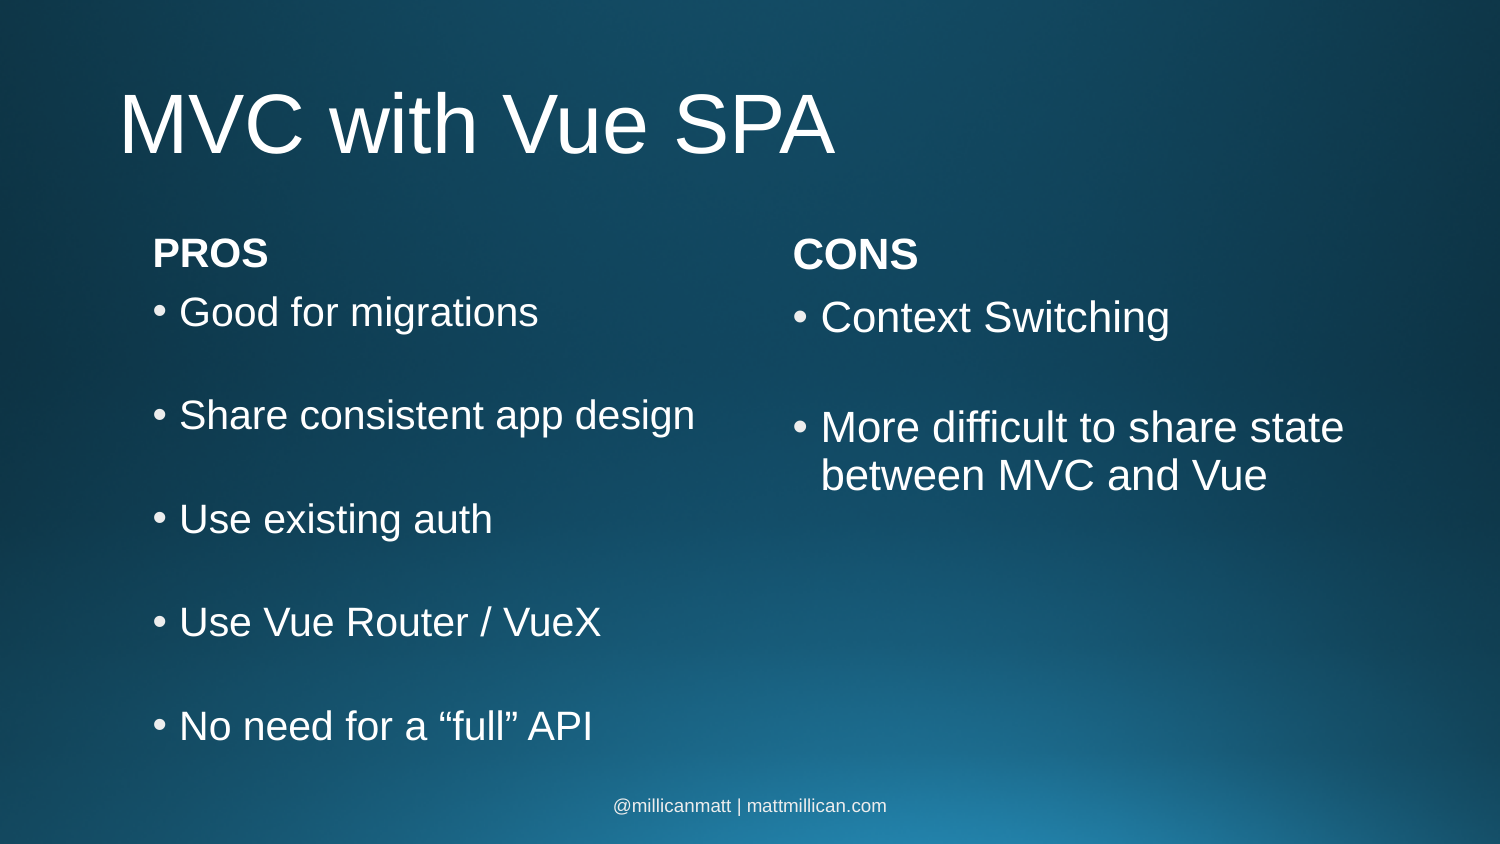

# MVC with Vue SPA
PROS
Good for migrations
Share consistent app design
Use existing auth
Use Vue Router / VueX
No need for a “full” API
CONS
Context Switching
More difficult to share state between MVC and Vue
@millicanmatt | mattmillican.com